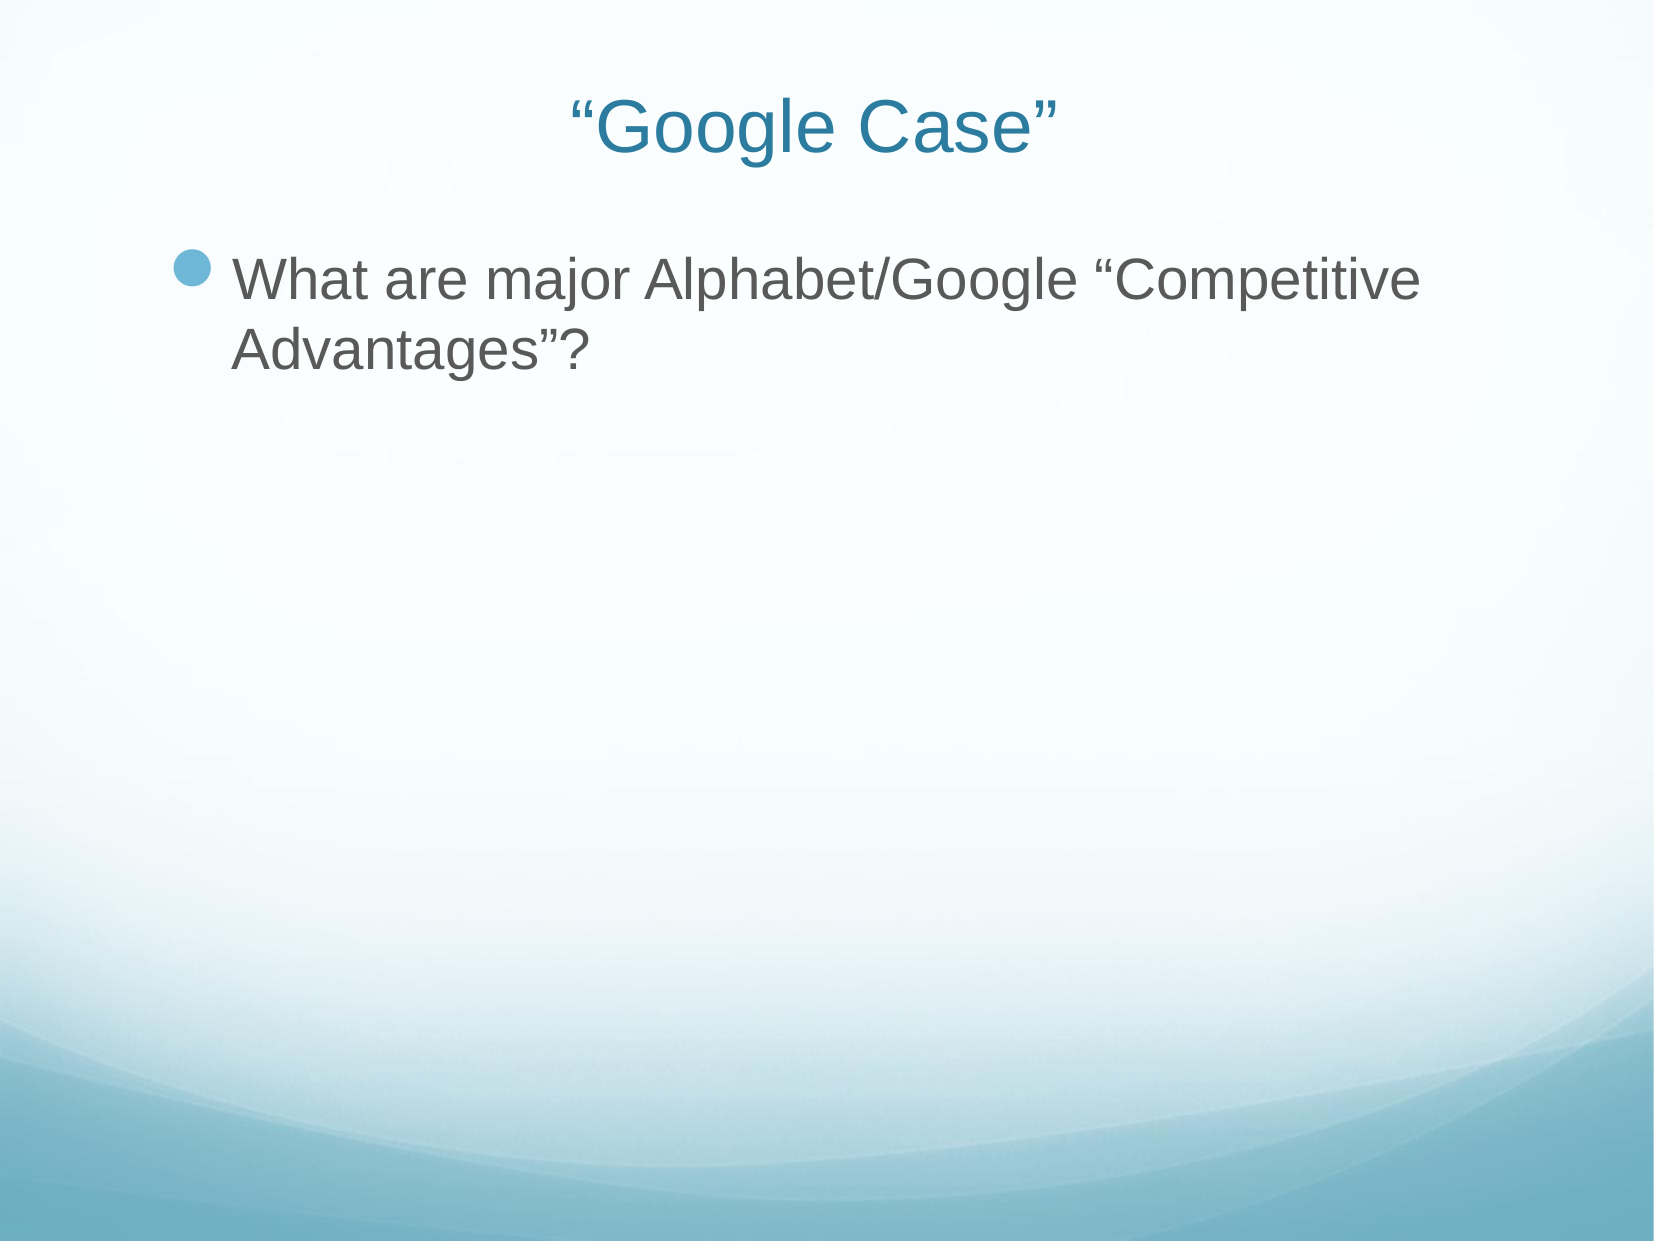

# “Google Case”
What are major Alphabet/Google “Competitive Advantages”?